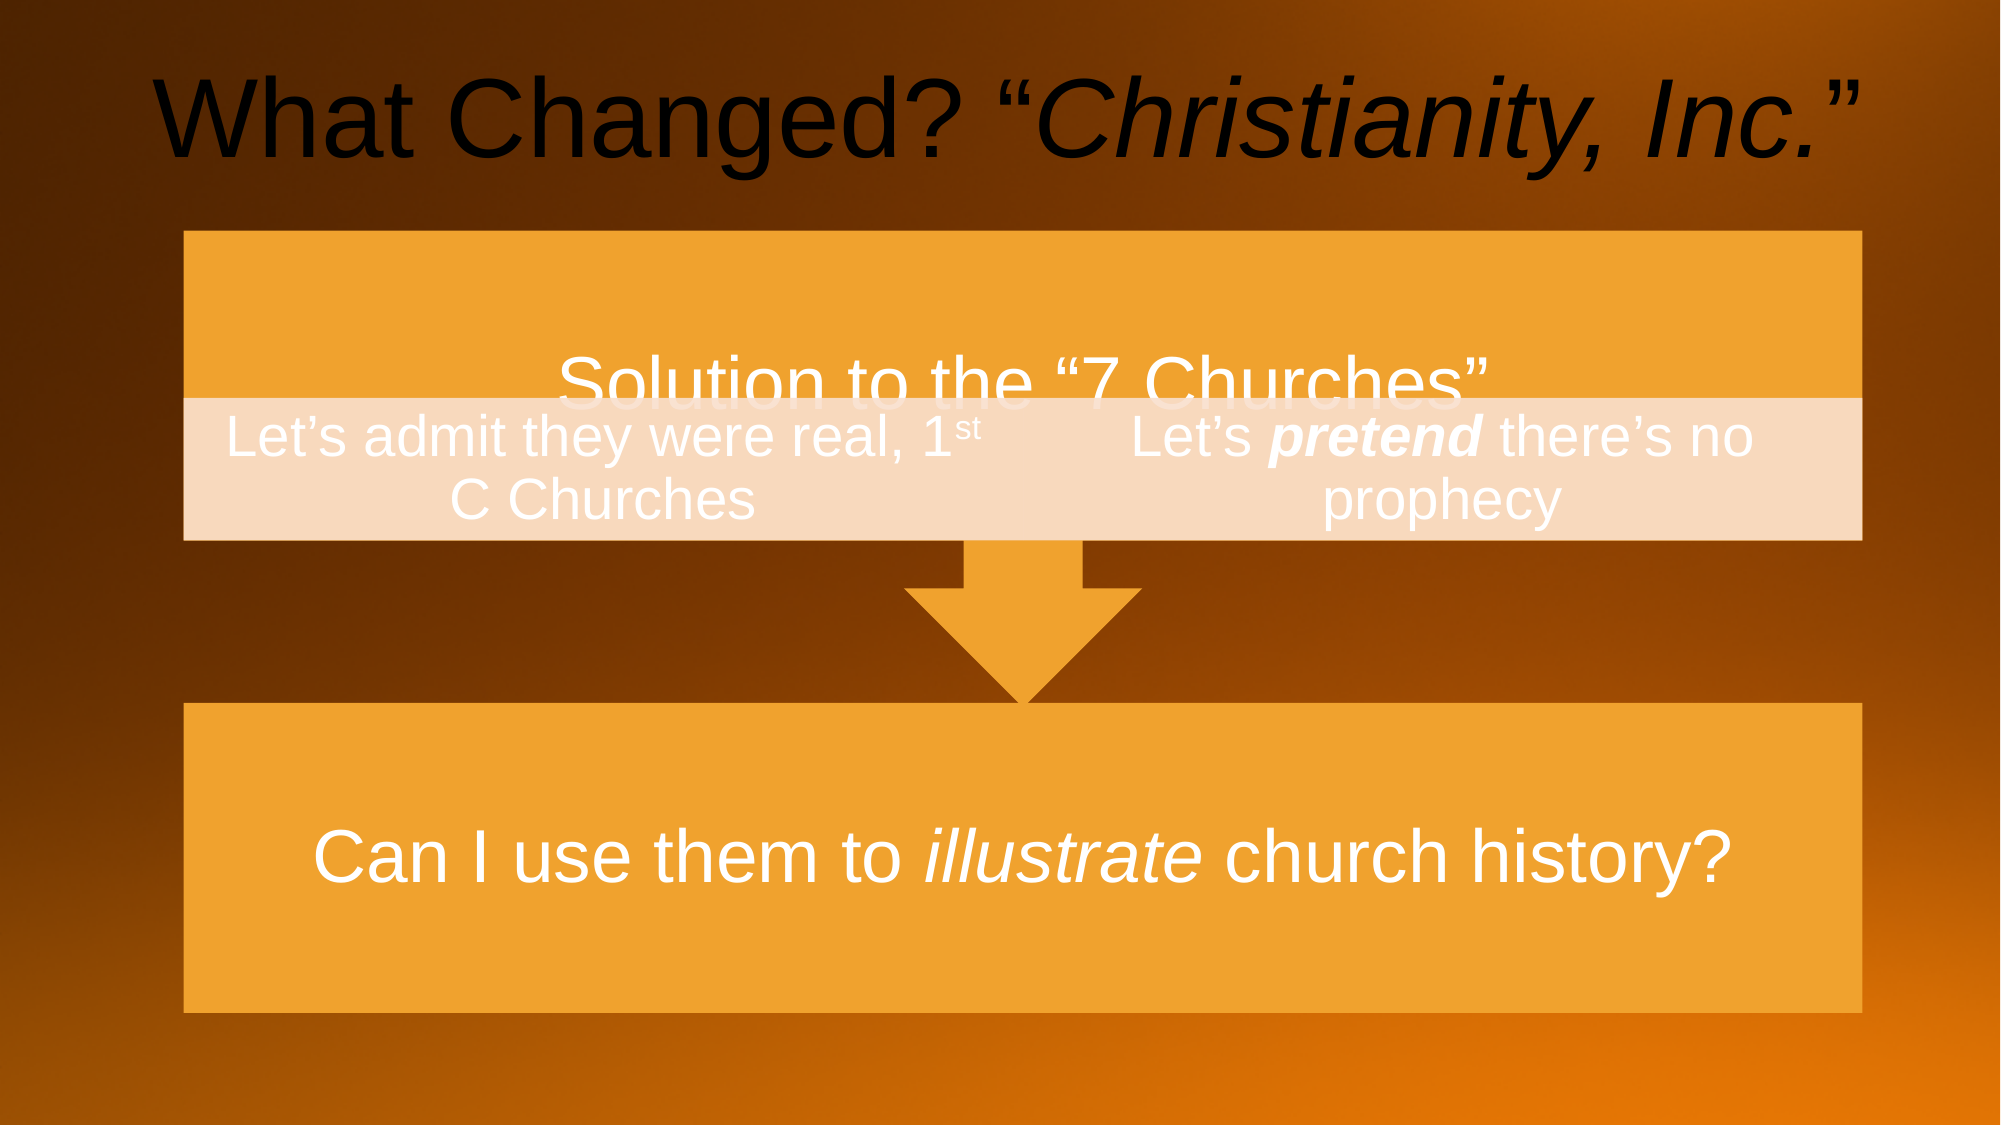

# What Changed? “Christianity, Inc.”
Can I use them to illustrate church history?
Solution to the “7 Churches”
Let’s admit they were real, 1st C Churches
Let’s pretend there’s no prophecy